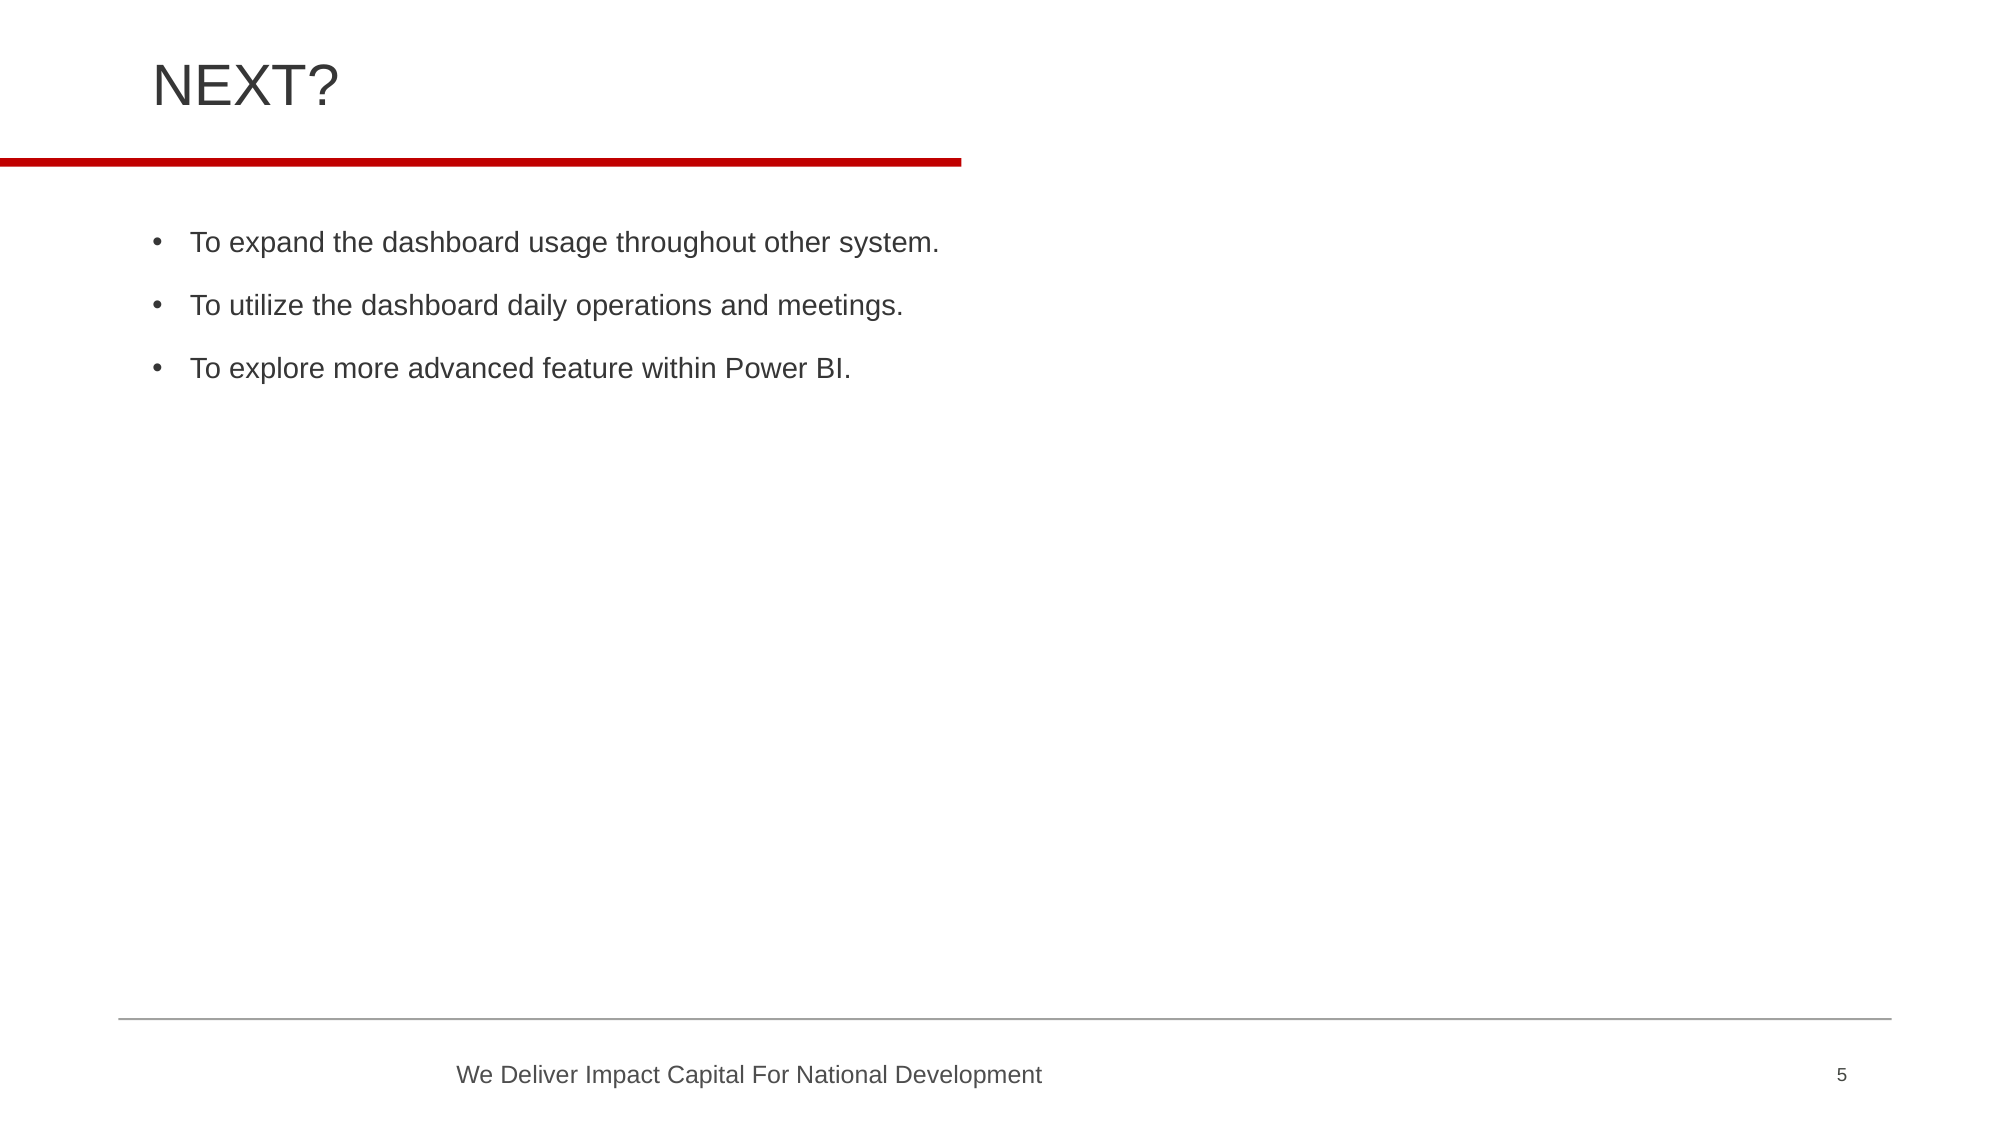

# NEXT?
To expand the dashboard usage throughout other system.
To utilize the dashboard daily operations and meetings.
To explore more advanced feature within Power BI.
5